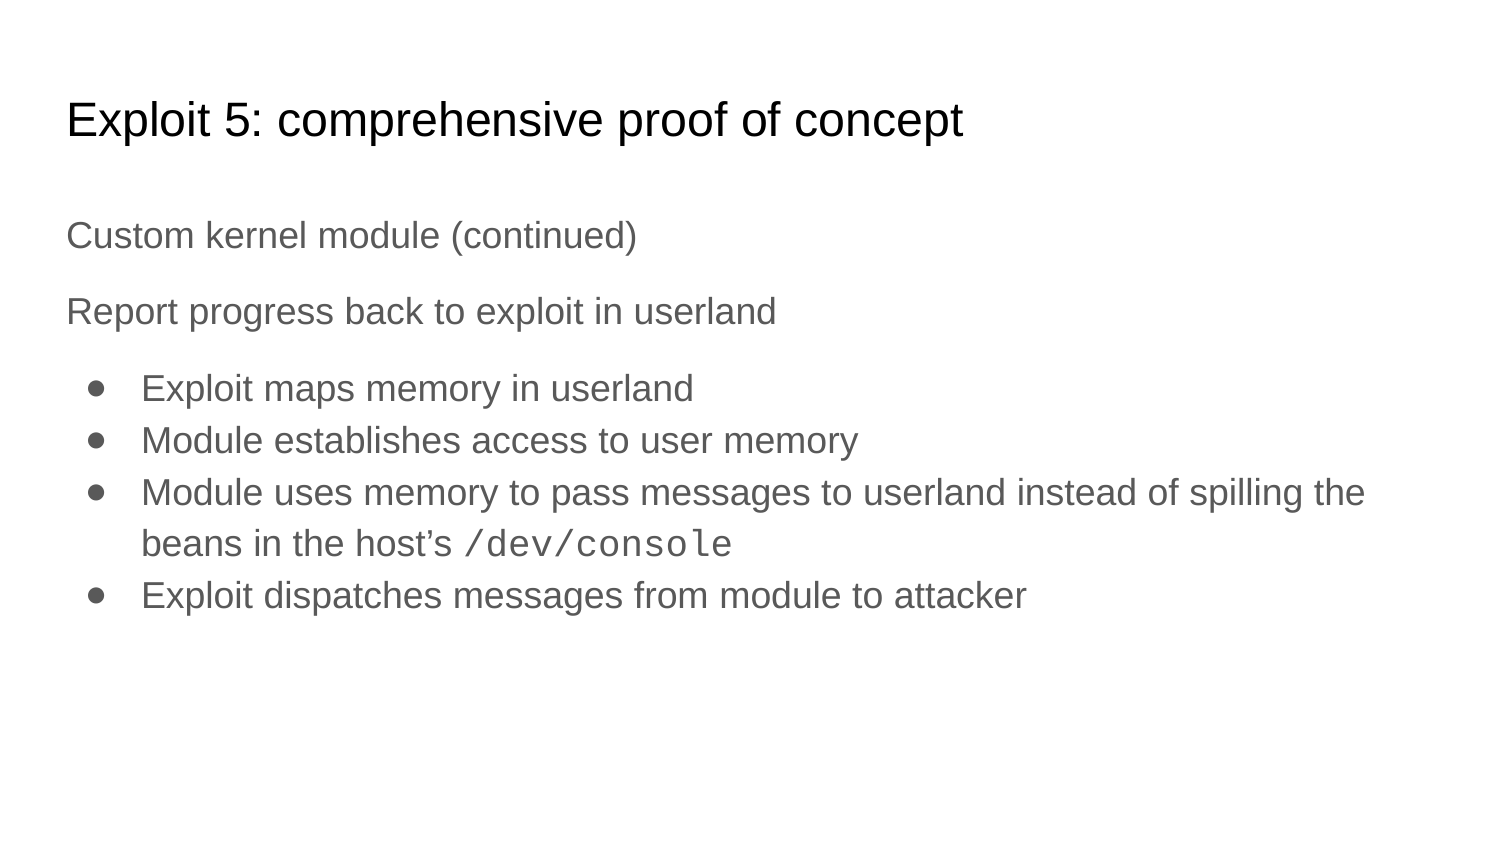

# Exploit 5: comprehensive proof of concept
Custom kernel module (continued)
Report progress back to exploit in userland
Exploit maps memory in userland
Module establishes access to user memory
Module uses memory to pass messages to userland instead of spilling the beans in the host’s /dev/console
Exploit dispatches messages from module to attacker